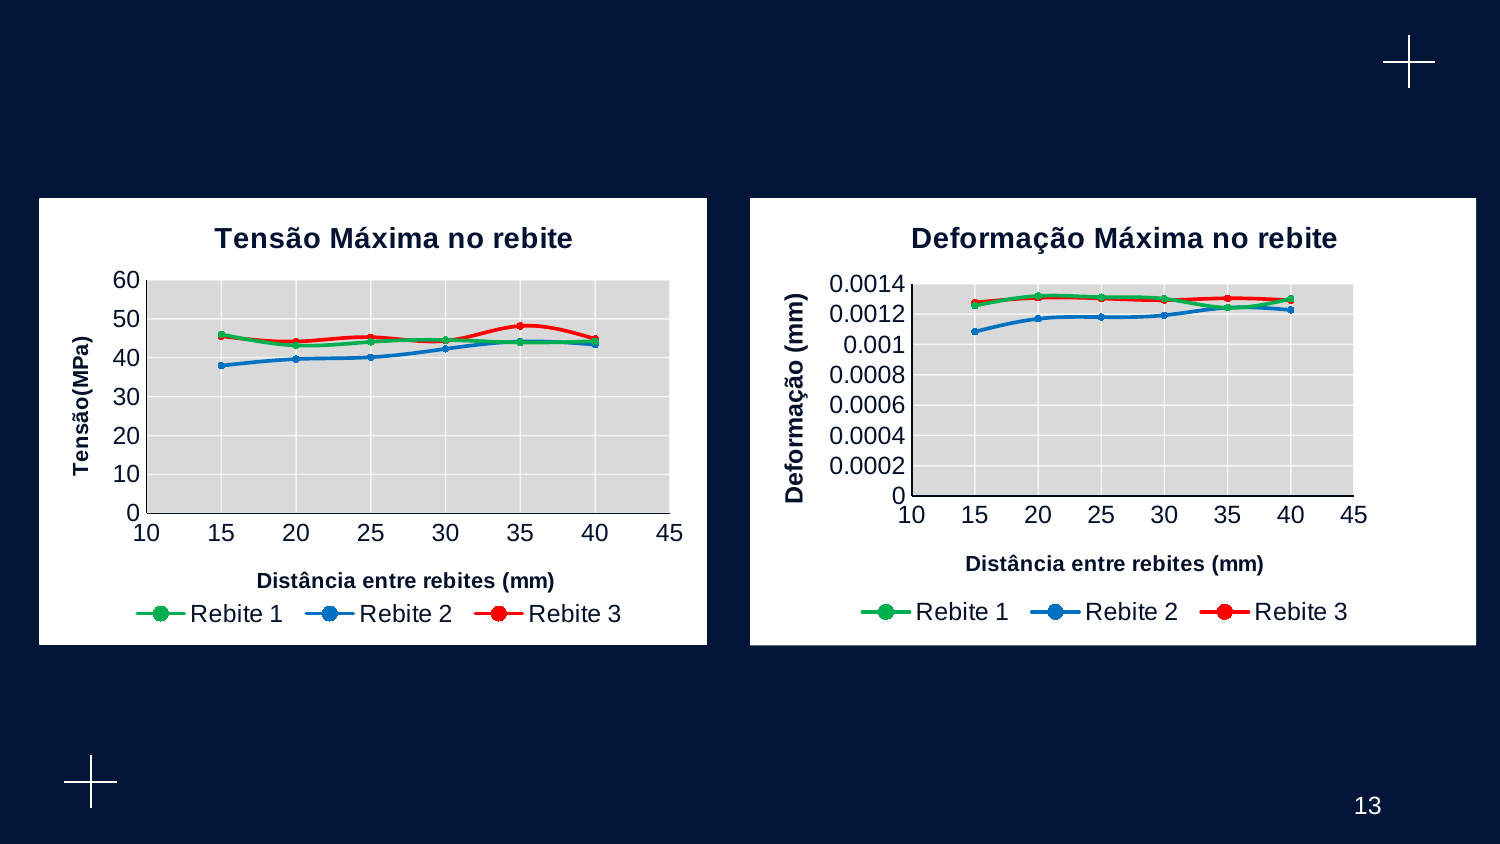

### Chart: Tensão Máxima no rebite

| Category |  |  |  |
|---|---|---|---|

### Chart: Deformação Máxima no rebite

| Category |  |  |  |
|---|---|---|---|
13